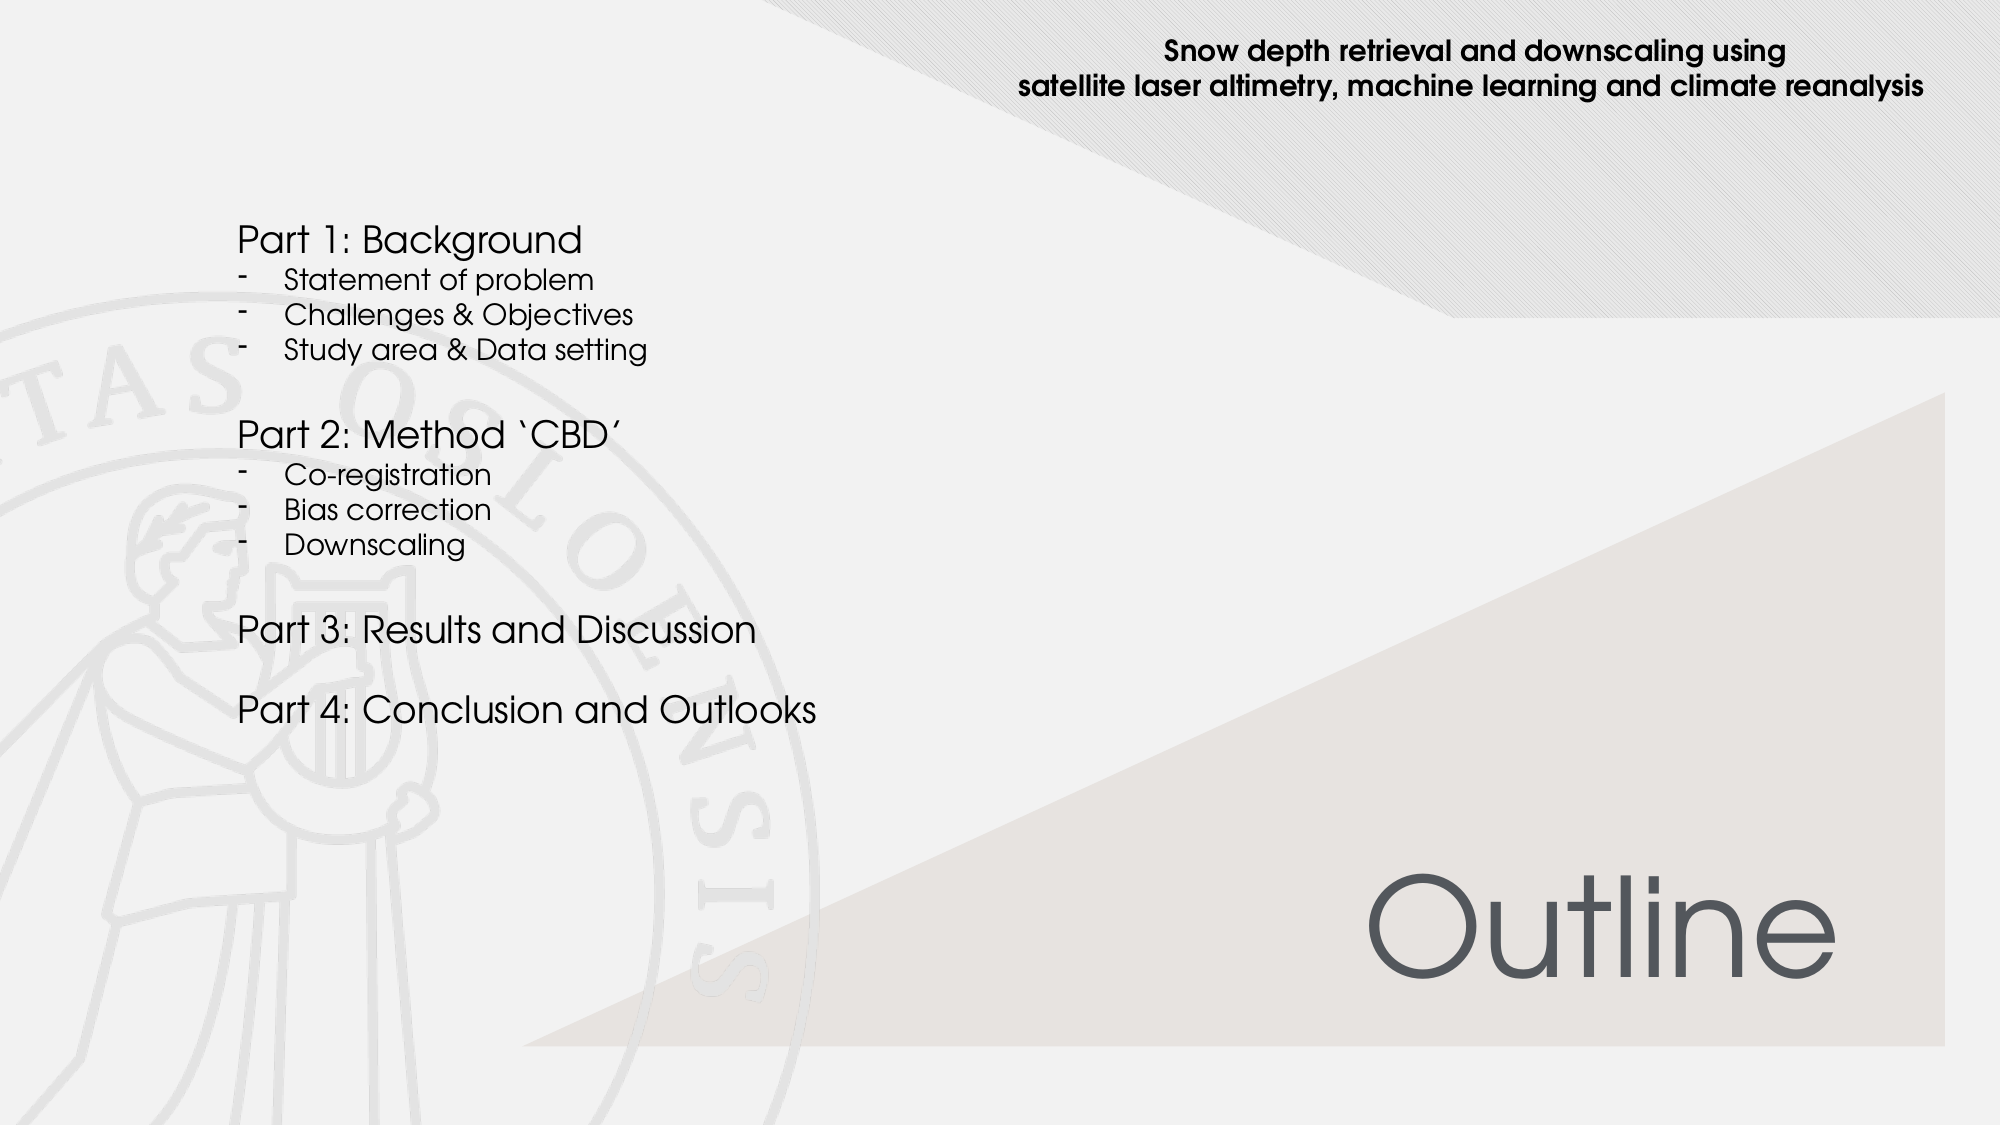

Snow depth retrieval and downscaling using
satellite laser altimetry, machine learning and climate reanalysis
Part 1: Background
Statement of problem
Challenges & Objectives
Study area & Data setting

Part 2: Method ‘CBD’
Co-registration
Bias correction
Downscaling

Part 3: Results and Discussion

Part 4: Conclusion and Outlooks

Outline